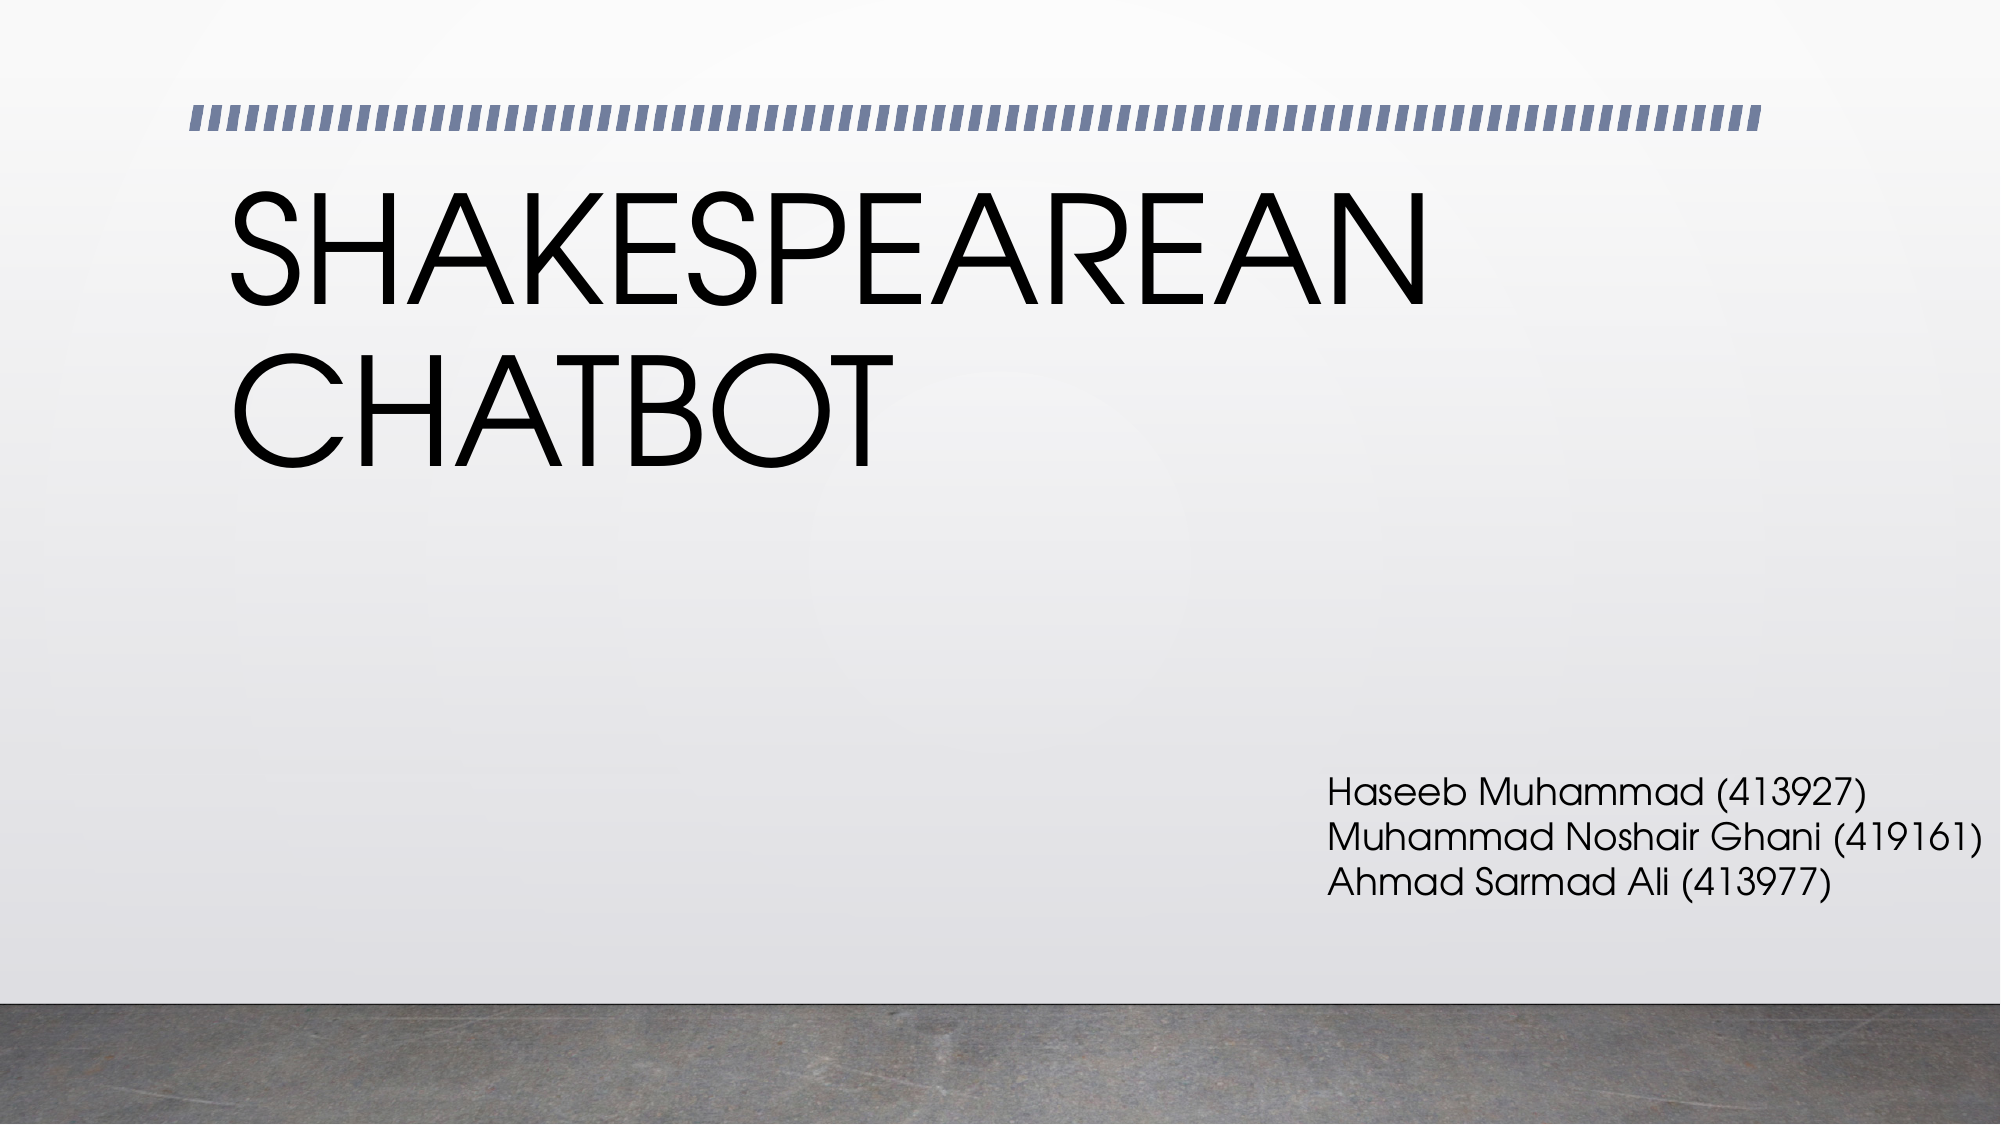

# SHAKESPEAREAN CHATBOT
Haseeb Muhammad (413927)
Muhammad Noshair Ghani (419161)
Ahmad Sarmad Ali (413977)